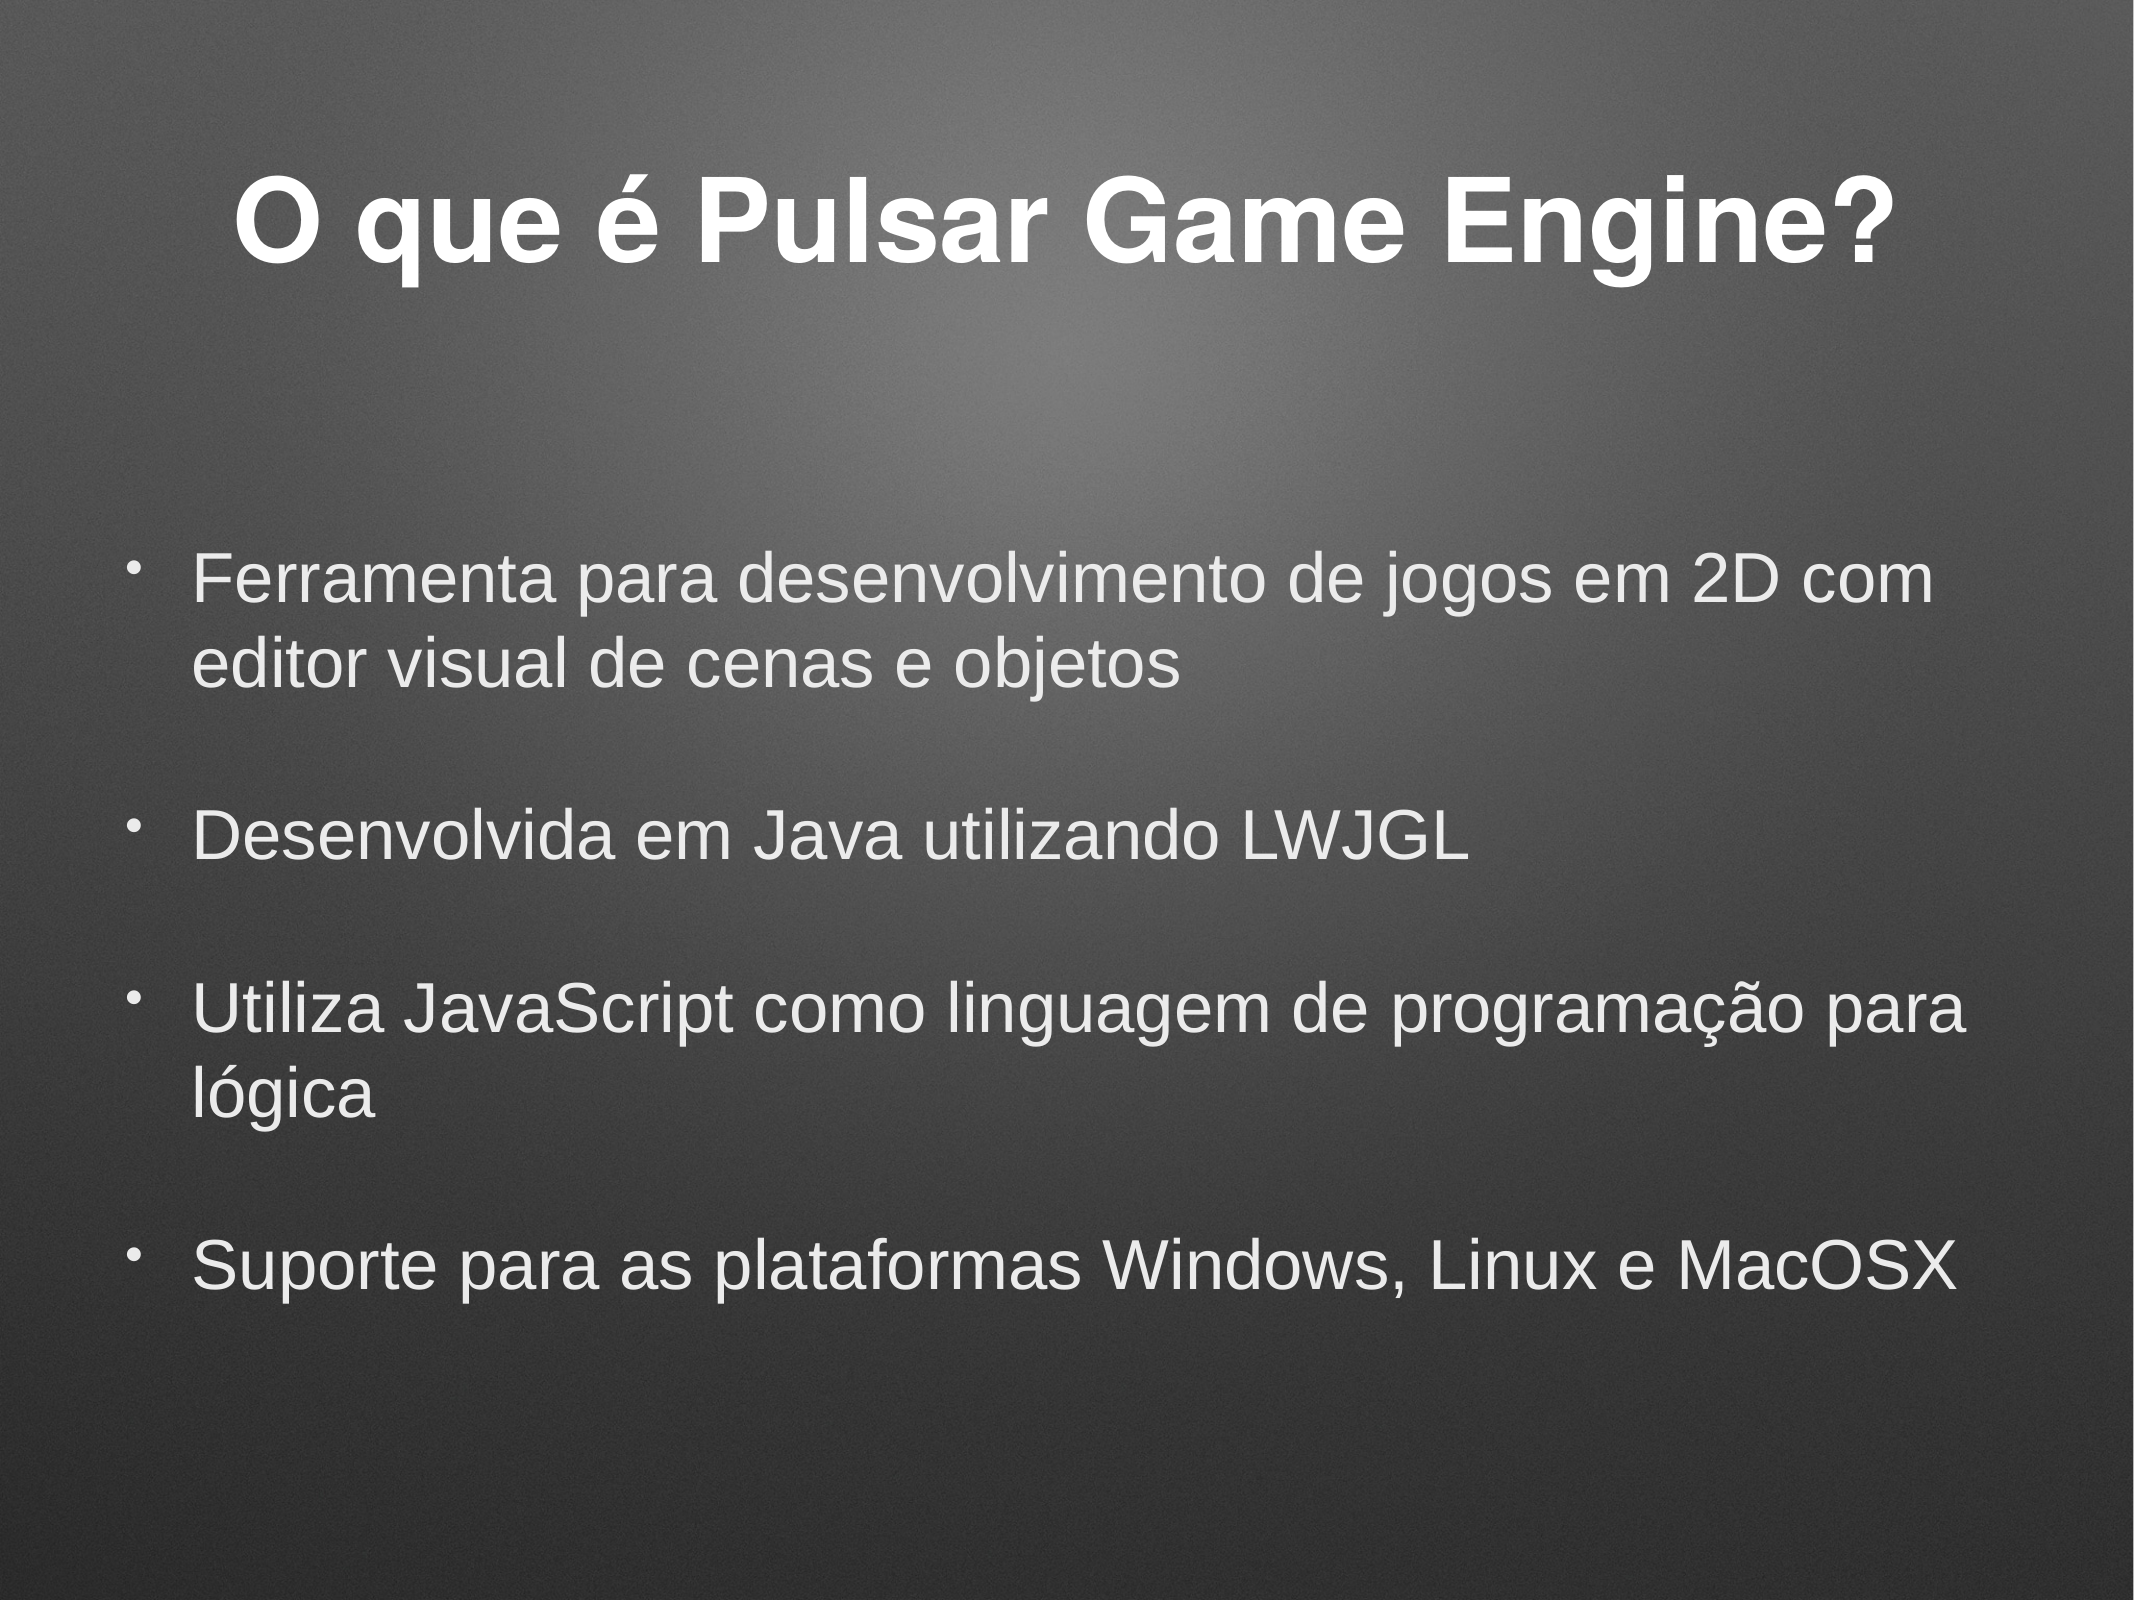

# O que é Pulsar Game Engine?
Ferramenta para desenvolvimento de jogos em 2D com editor visual de cenas e objetos
Desenvolvida em Java utilizando LWJGL
Utiliza JavaScript como linguagem de programação para lógica
Suporte para as plataformas Windows, Linux e MacOSX